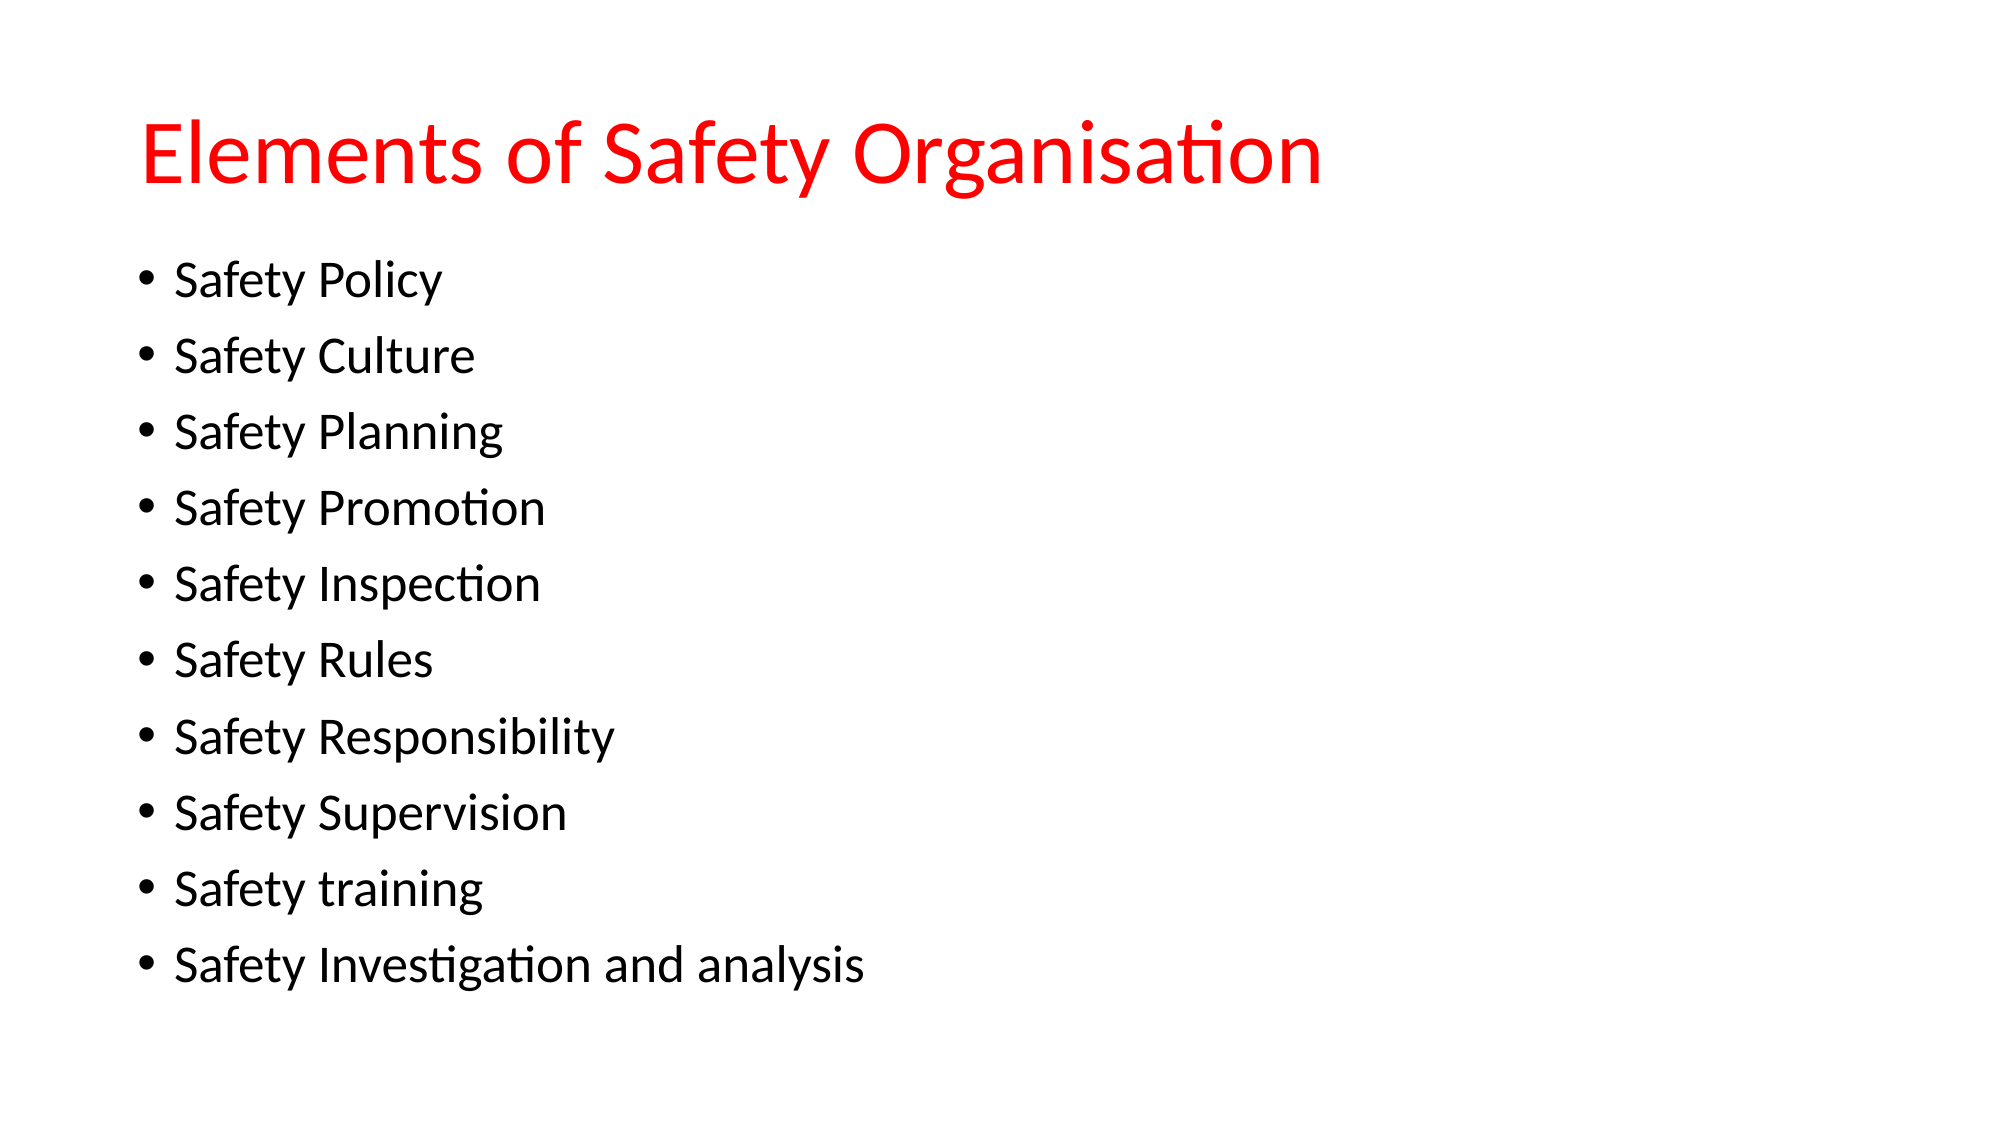

# Elements of Safety Organisation
Safety Policy
Safety Culture
Safety Planning
Safety Promotion
Safety Inspection
Safety Rules
Safety Responsibility
Safety Supervision
Safety training
Safety Investigation and analysis